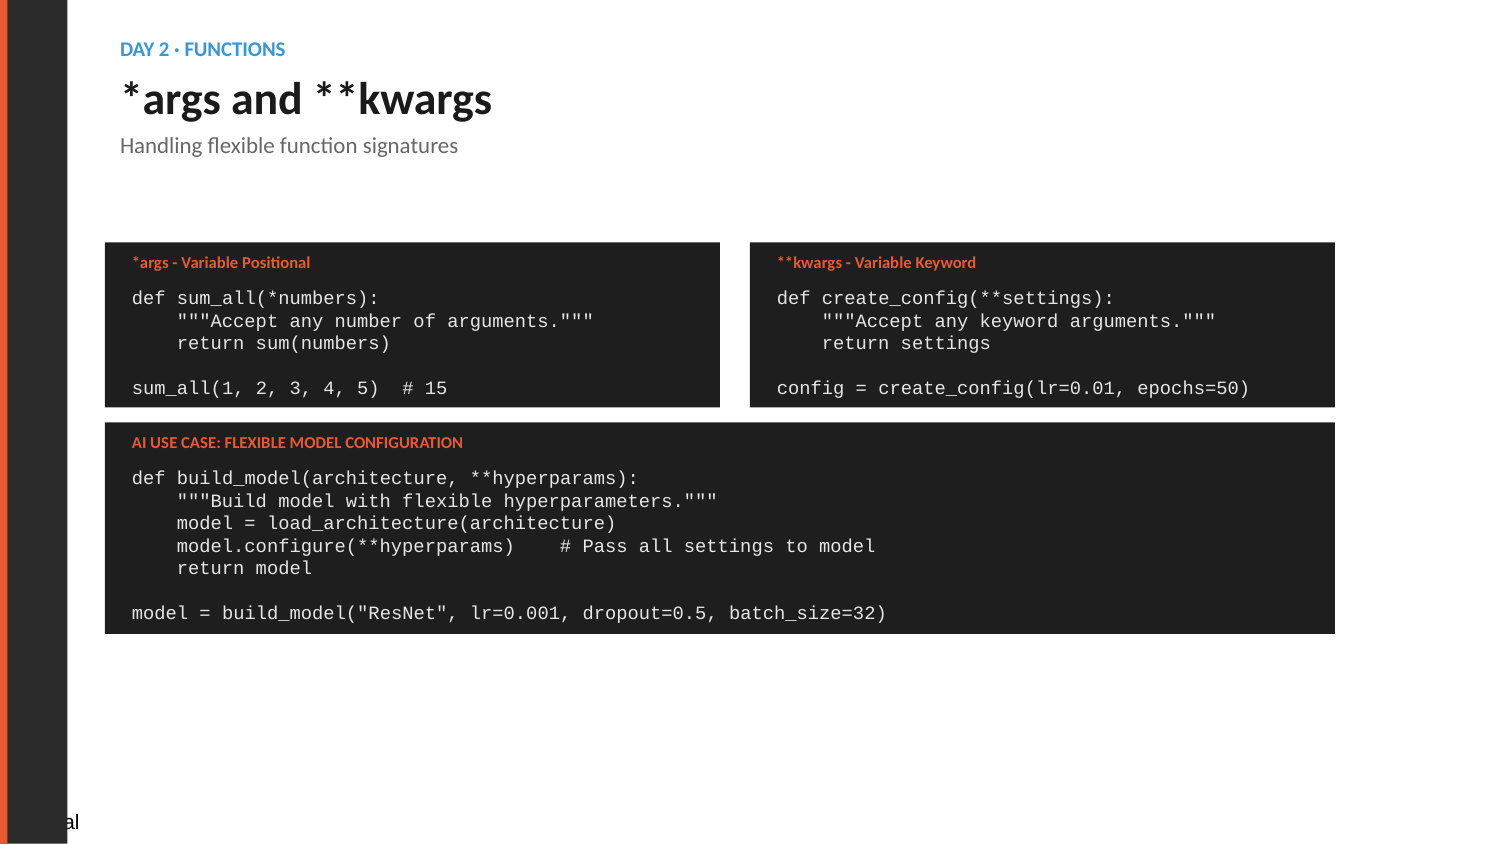

DAY 2 · FUNCTIONS
*args and **kwargs
Handling flexible function signatures

*args - Variable Positional
**kwargs - Variable Keyword
def sum_all(*numbers):
    """Accept any number of arguments."""
    return sum(numbers)

sum_all(1, 2, 3, 4, 5)  # 15
def create_config(**settings):
    """Accept any keyword arguments."""
    return settings

config = create_config(lr=0.01, epochs=50)

AI USE CASE: FLEXIBLE MODEL CONFIGURATION
def build_model(architecture, **hyperparams):
    """Build model with flexible hyperparameters."""
    model = load_architecture(architecture)
    model.configure(**hyperparams)    # Pass all settings to model
    return model

model = build_model("ResNet", lr=0.001, dropout=0.5, batch_size=32)